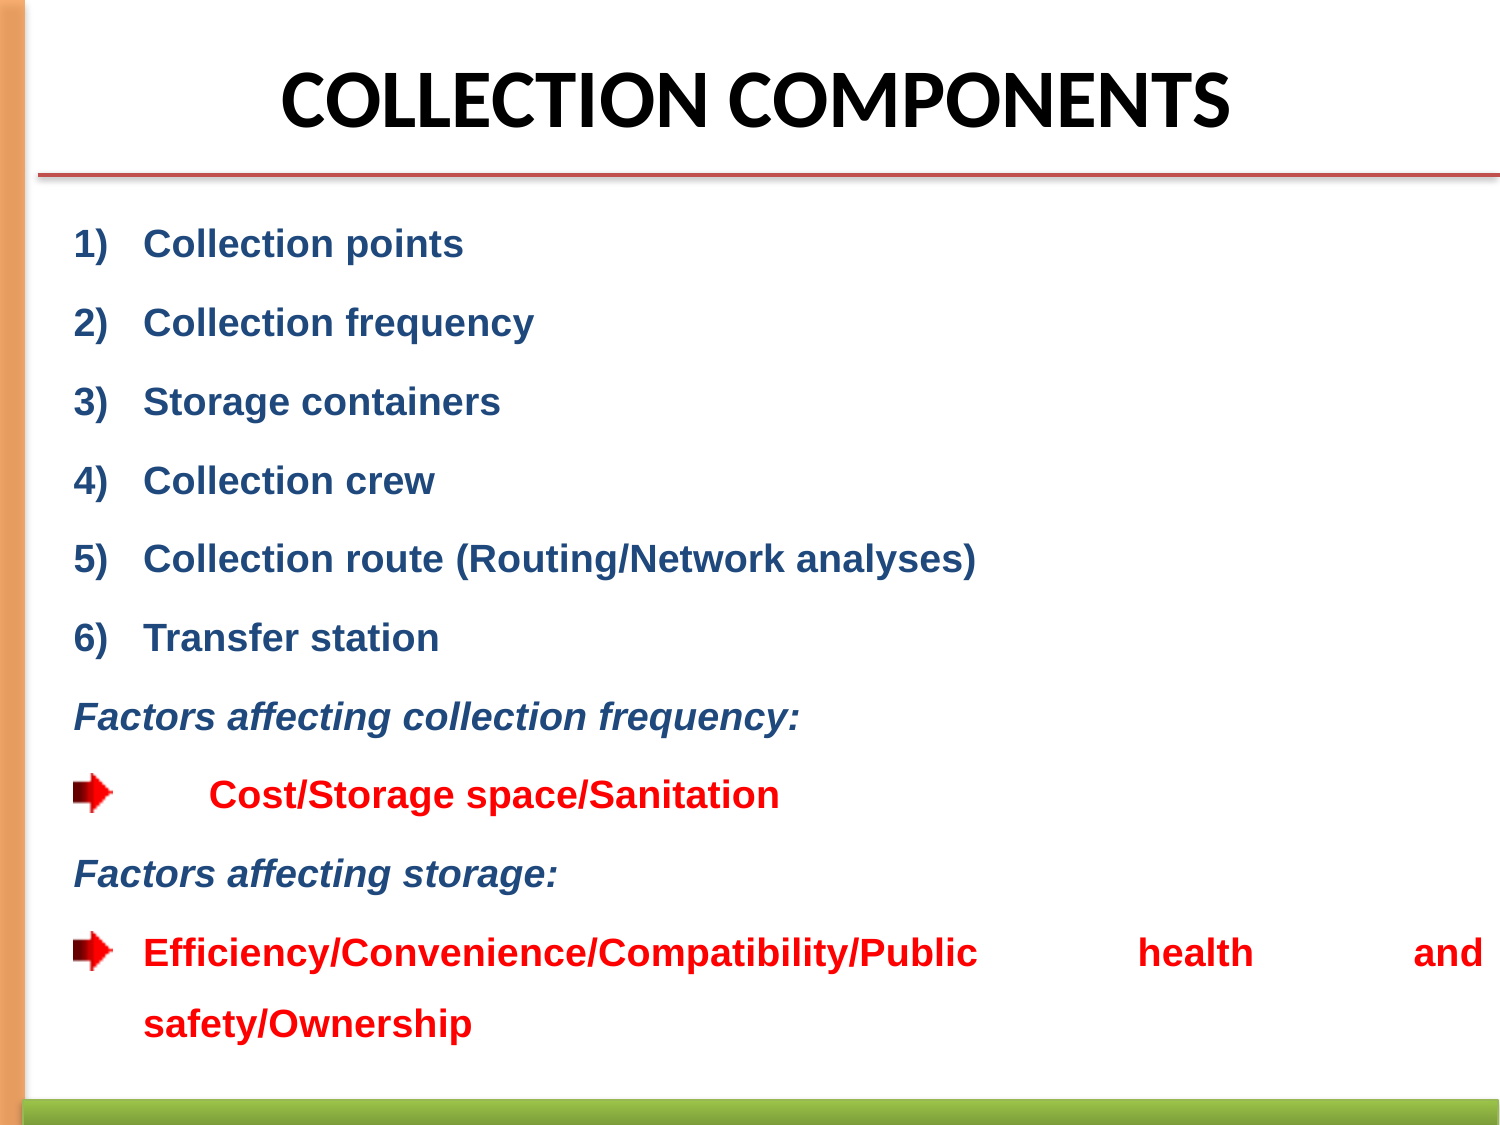

# COLLECTION COMPONENTS
Collection points
Collection frequency
Storage containers
Collection crew
Collection route (Routing/Network analyses)
Transfer station
Factors affecting collection frequency:
      Cost/Storage space/Sanitation
Factors affecting storage:
Efficiency/Convenience/Compatibility/Public health and safety/Ownership